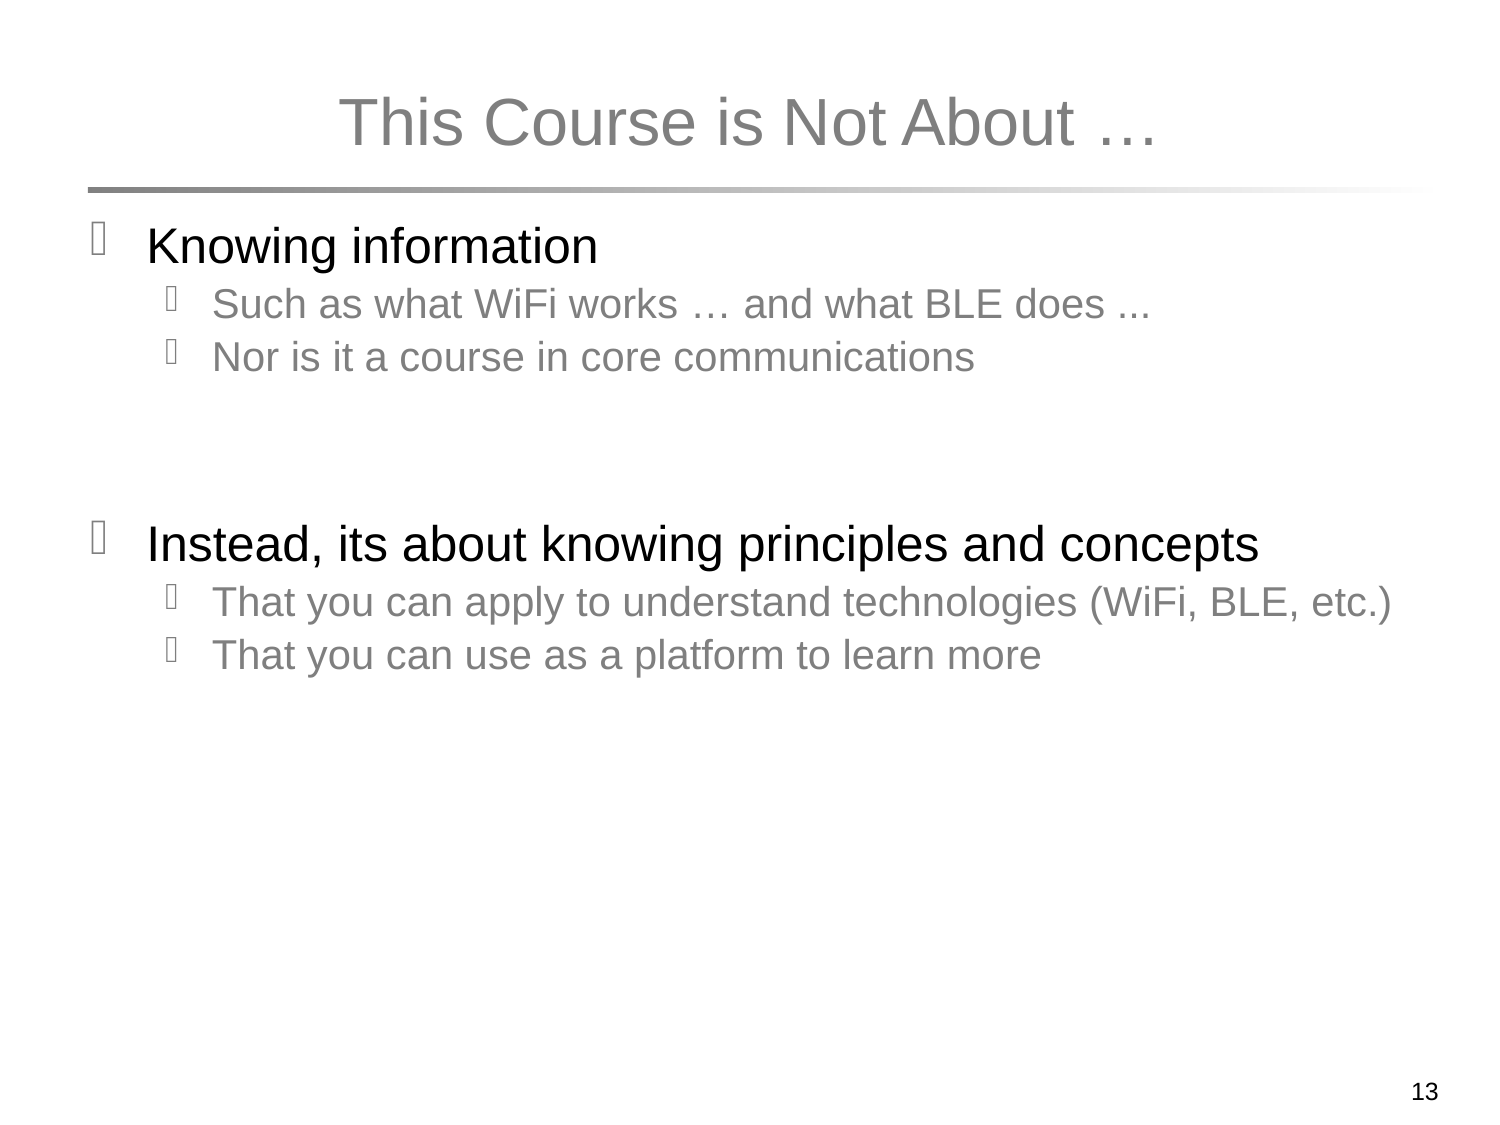

# This Course is Not About …
Knowing information
Such as what WiFi works … and what BLE does ...
Nor is it a course in core communications

Instead, its about knowing principles and concepts
That you can apply to understand technologies (WiFi, BLE, etc.)
That you can use as a platform to learn more